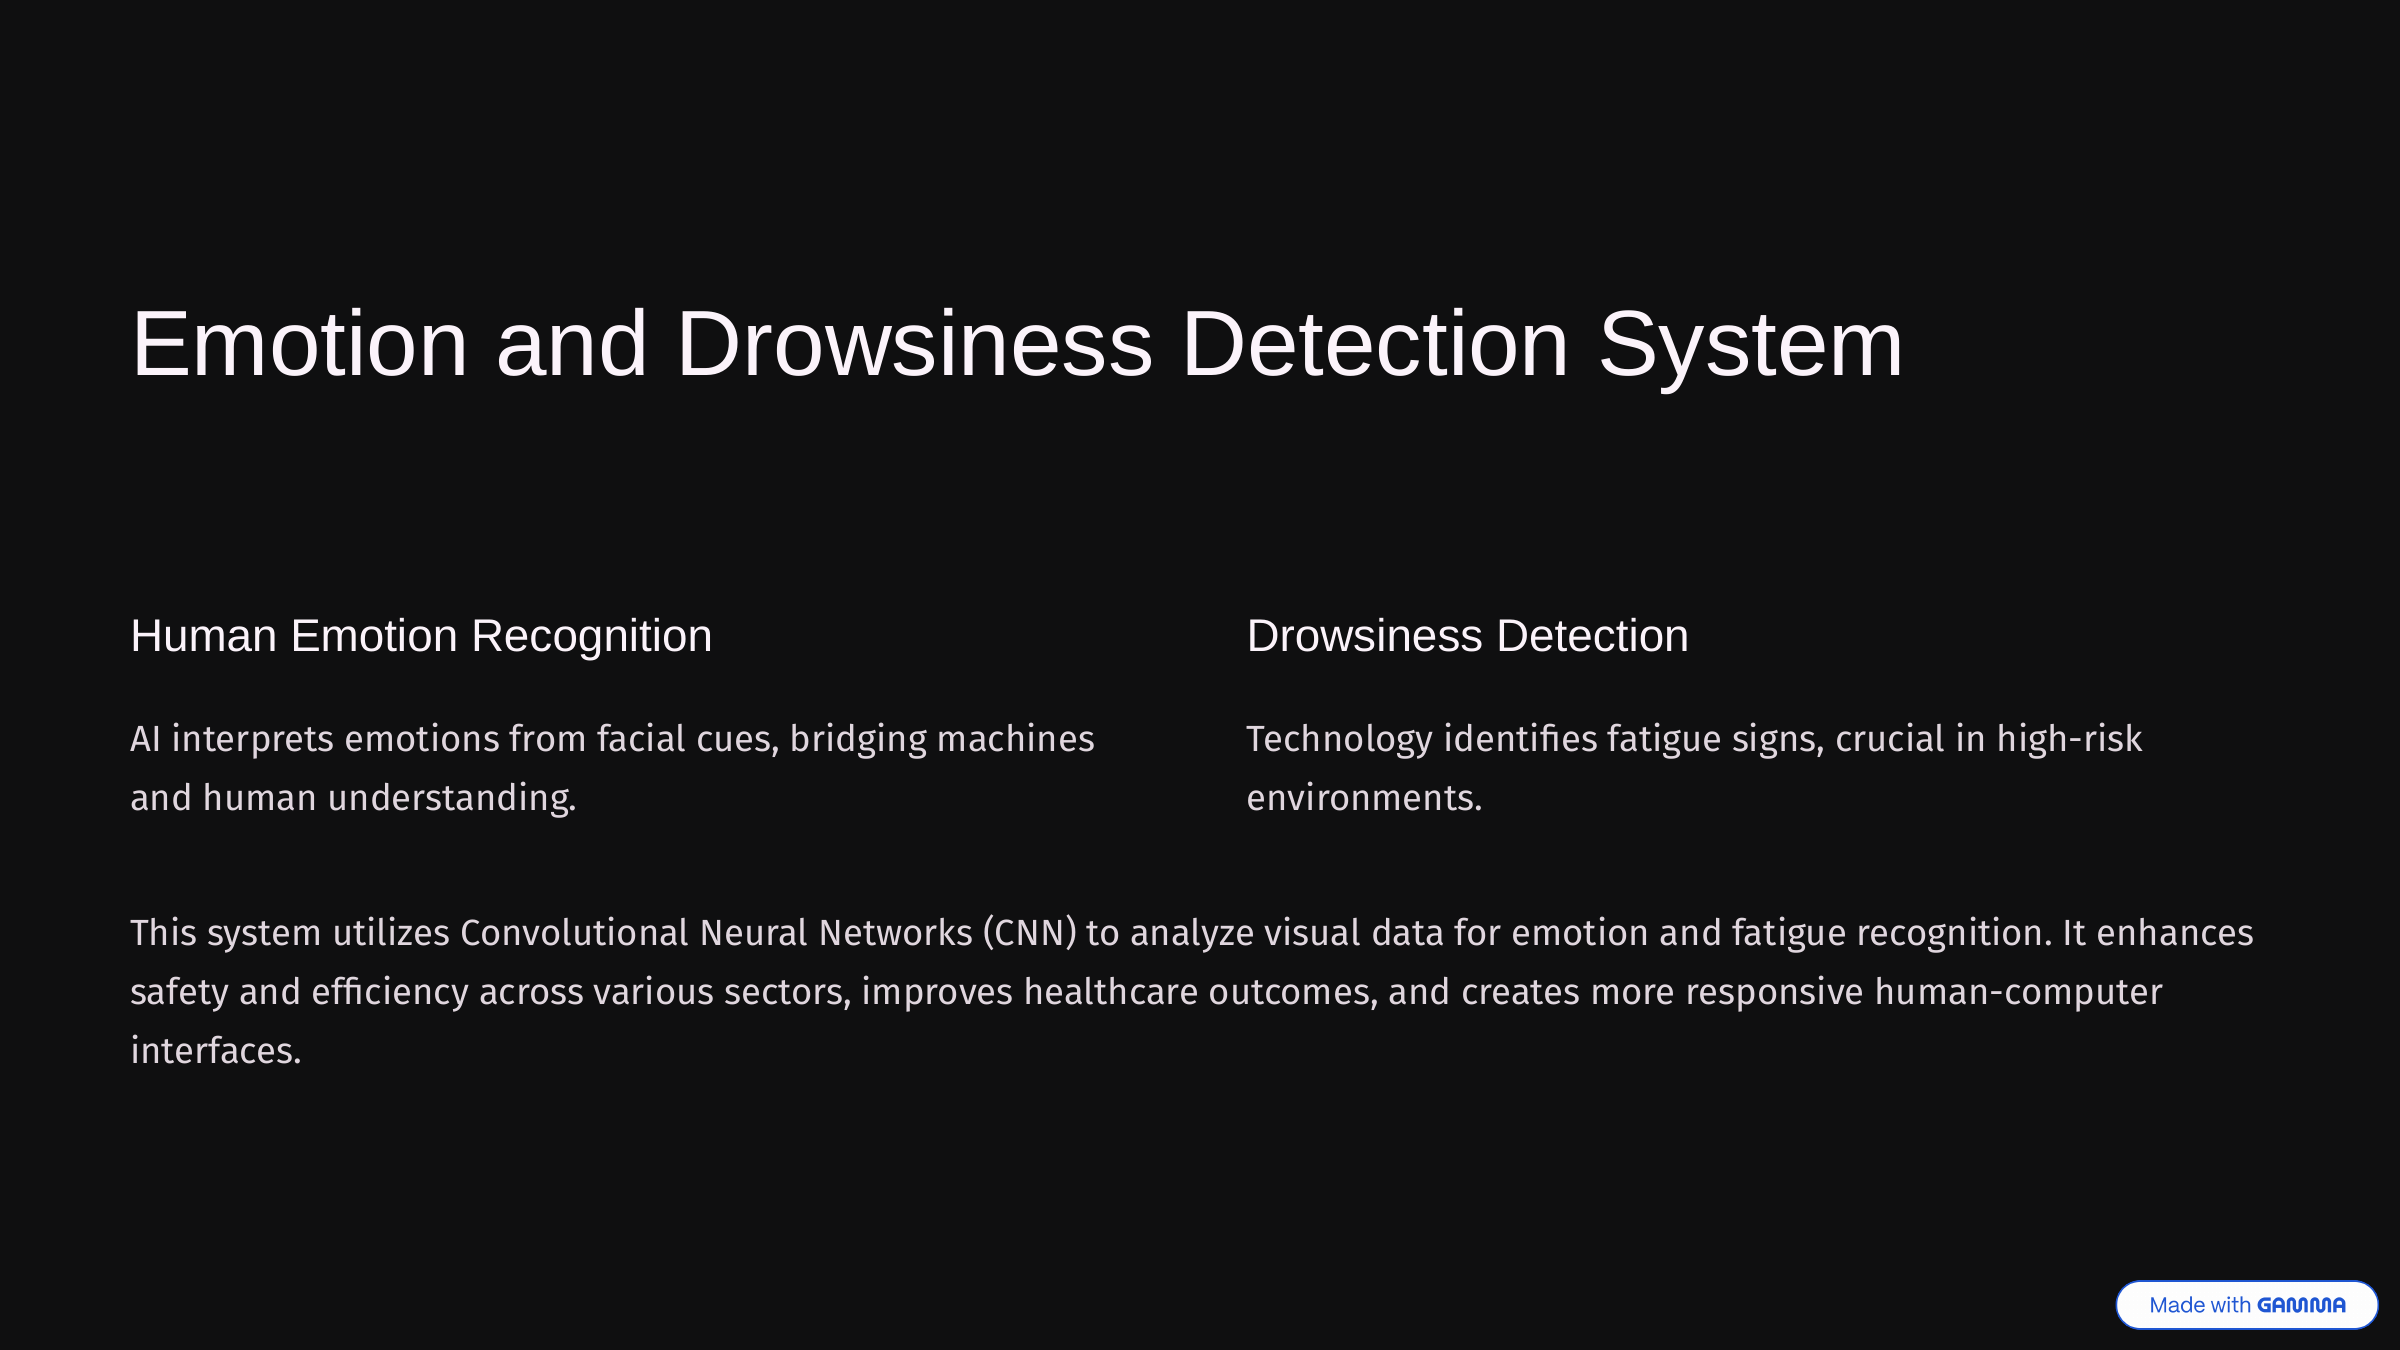

Emotion and Drowsiness Detection System
Human Emotion Recognition
Drowsiness Detection
AI interprets emotions from facial cues, bridging machines and human understanding.
Technology identifies fatigue signs, crucial in high-risk environments.
This system utilizes Convolutional Neural Networks (CNN) to analyze visual data for emotion and fatigue recognition. It enhances safety and efficiency across various sectors, improves healthcare outcomes, and creates more responsive human-computer interfaces.